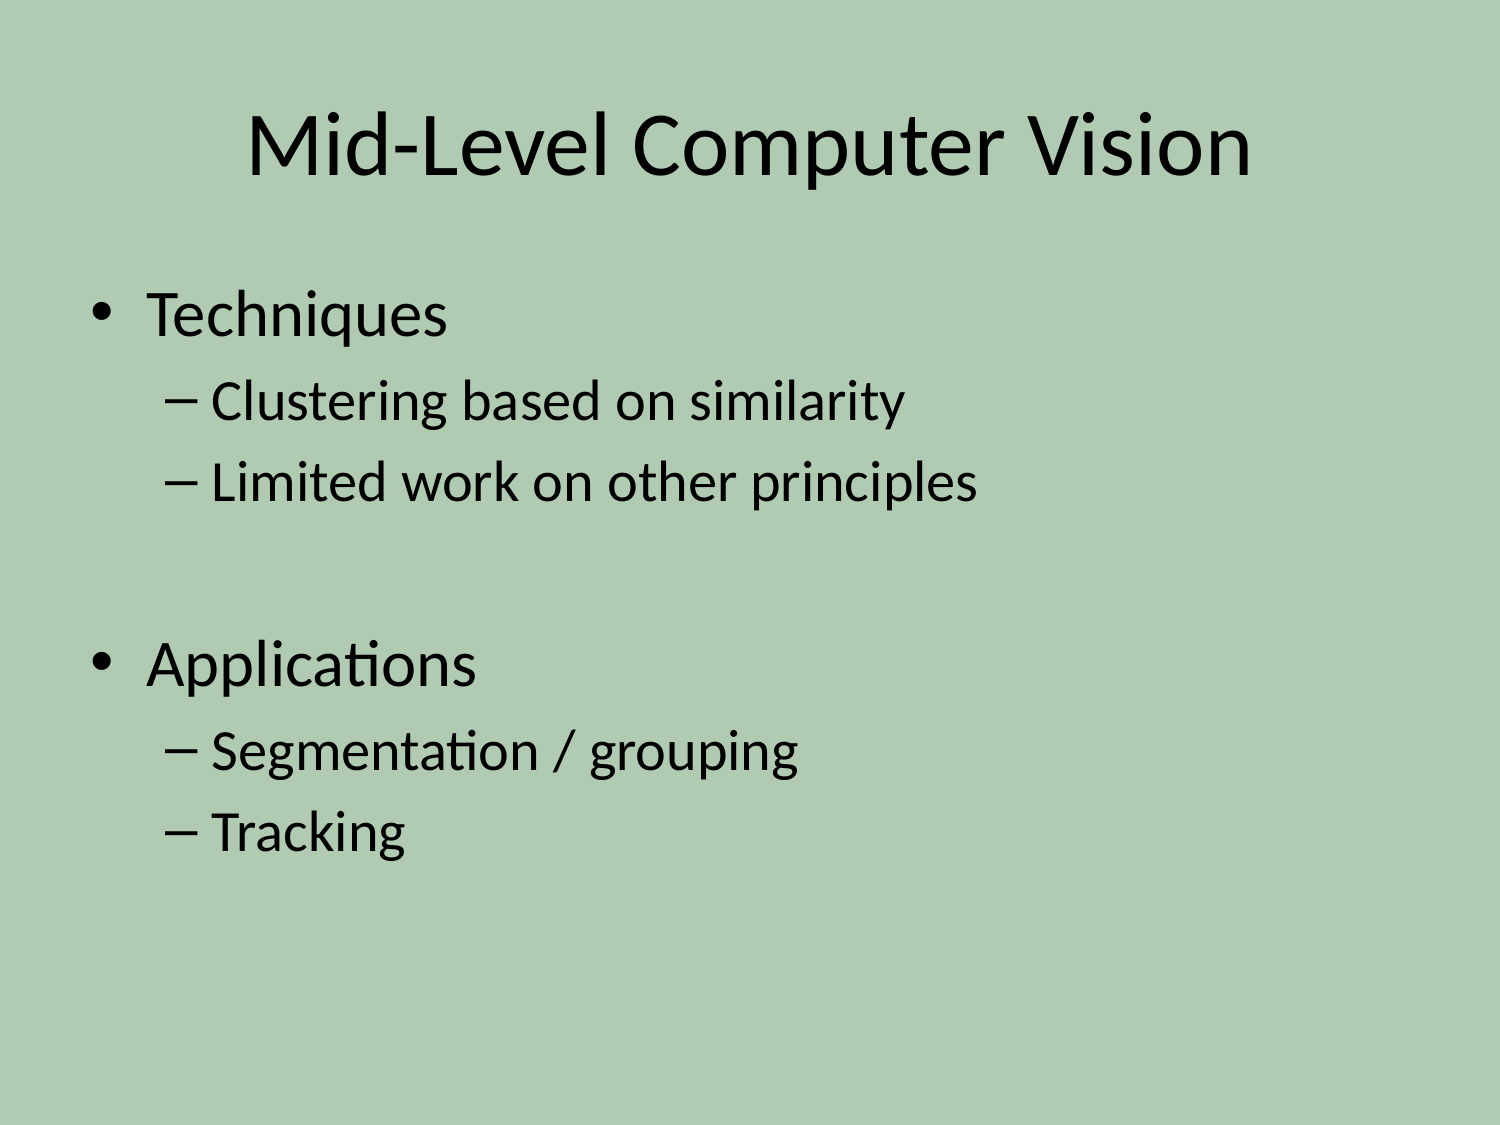

# Mid-Level Computer Vision
Techniques
Clustering based on similarity
Limited work on other principles

Applications
Segmentation / grouping
Tracking